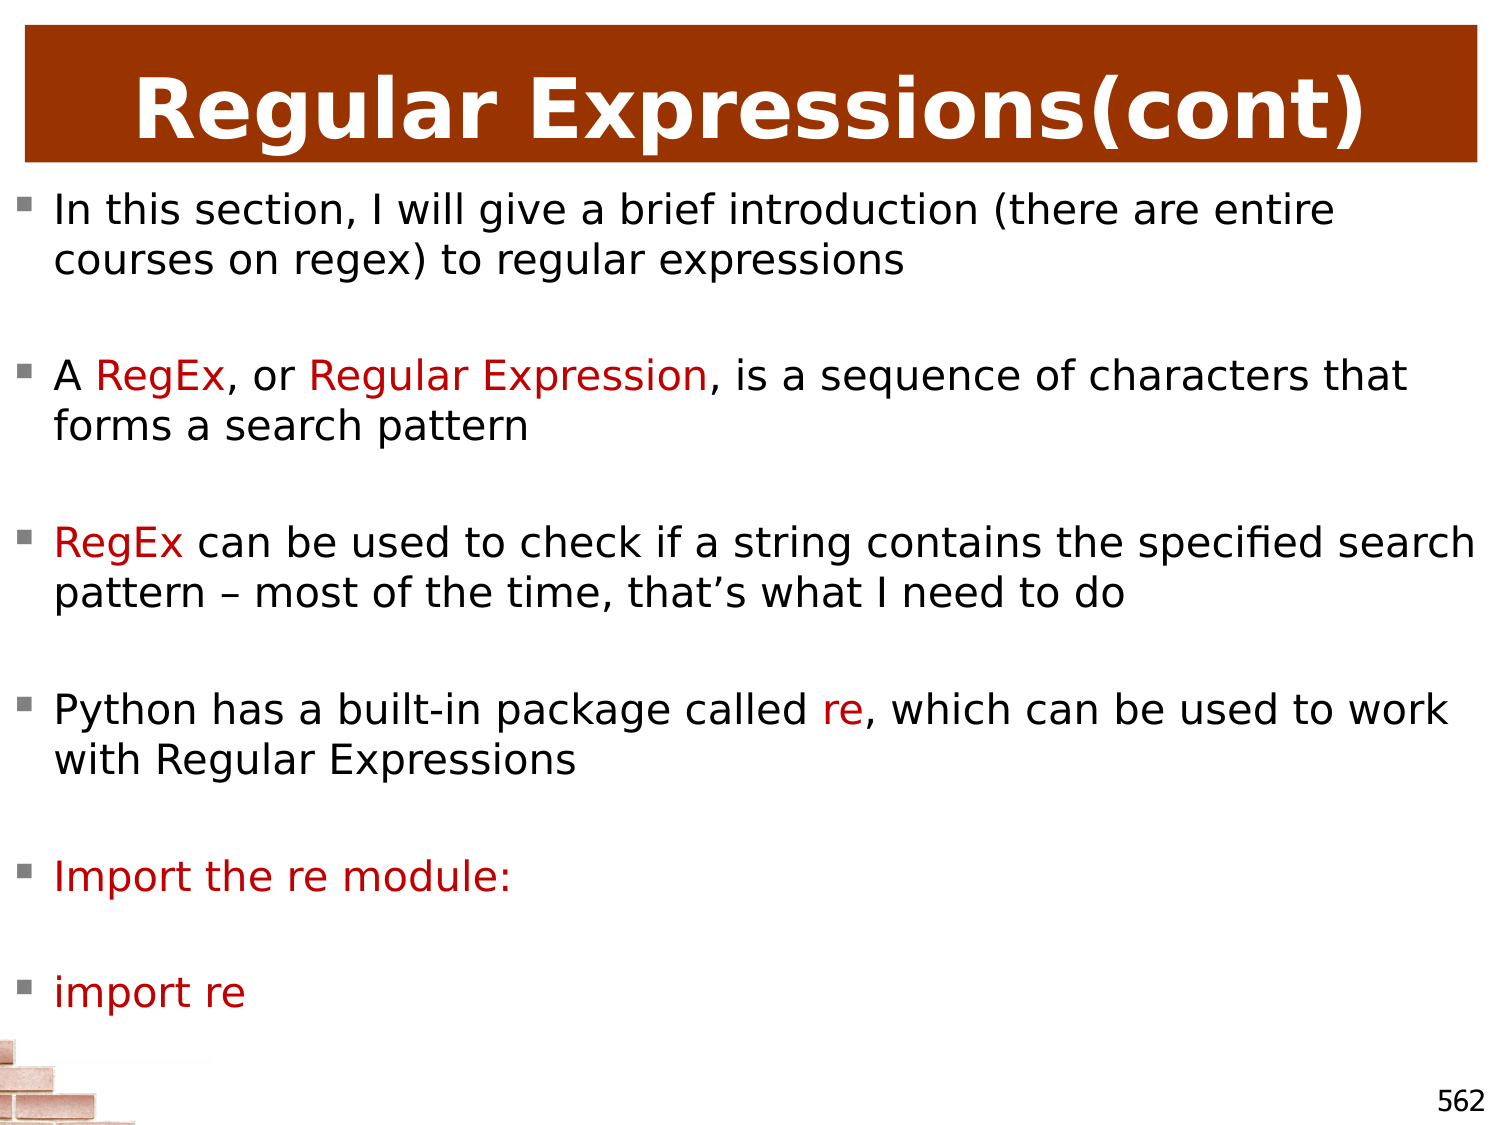

# Regular Expressions(cont)
In this section, I will give a brief introduction (there are entire courses on regex) to regular expressions

A RegEx, or Regular Expression, is a sequence of characters that forms a search pattern

RegEx can be used to check if a string contains the specified search pattern – most of the time, that’s what I need to do

Python has a built-in package called re, which can be used to work with Regular Expressions

Import the re module:

import re

562